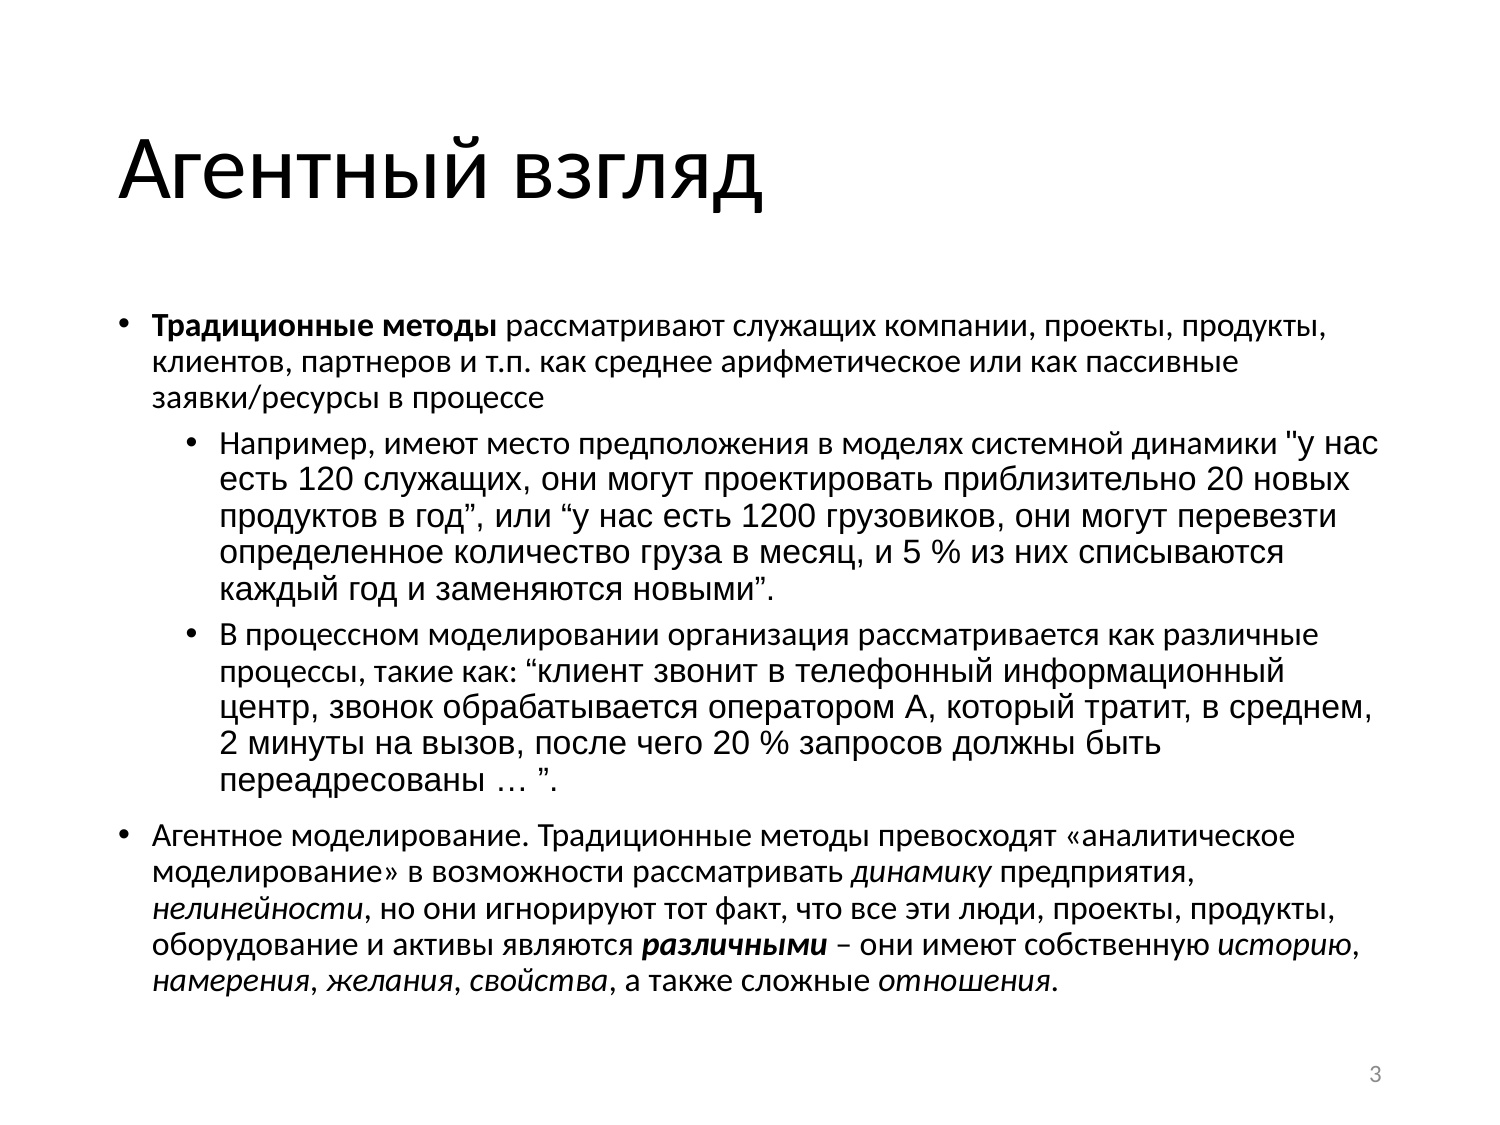

# Агентный взгляд
Традиционные методы рассматривают служащих компании, проекты, продукты, клиентов, партнеров и т.п. как среднее арифметическое или как пассивные заявки/ресурсы в процессе
Например, имеют место предположения в моделях системной динамики "у нас есть 120 служащих, они могут проектировать приблизительно 20 новых продуктов в год”, или “у нас есть 1200 грузовиков, они могут перевезти определенное количество груза в месяц, и 5 % из них списываются каждый год и заменяются новыми”.
В процессном моделировании организация рассматривается как различные процессы, такие как: “клиент звонит в телефонный информационный центр, звонок обрабатывается оператором А, который тратит, в среднем, 2 минуты на вызов, после чего 20 % запросов должны быть переадресованы … ”.
Агентное моделирование. Традиционные методы превосходят «аналитическое моделирование» в возможности рассматривать динамику предприятия, нелинейности, но они игнорируют тот факт, что все эти люди, проекты, продукты, оборудование и активы являются различными – они имеют собственную историю, намерения, желания, свойства, а также сложные отношения.

3